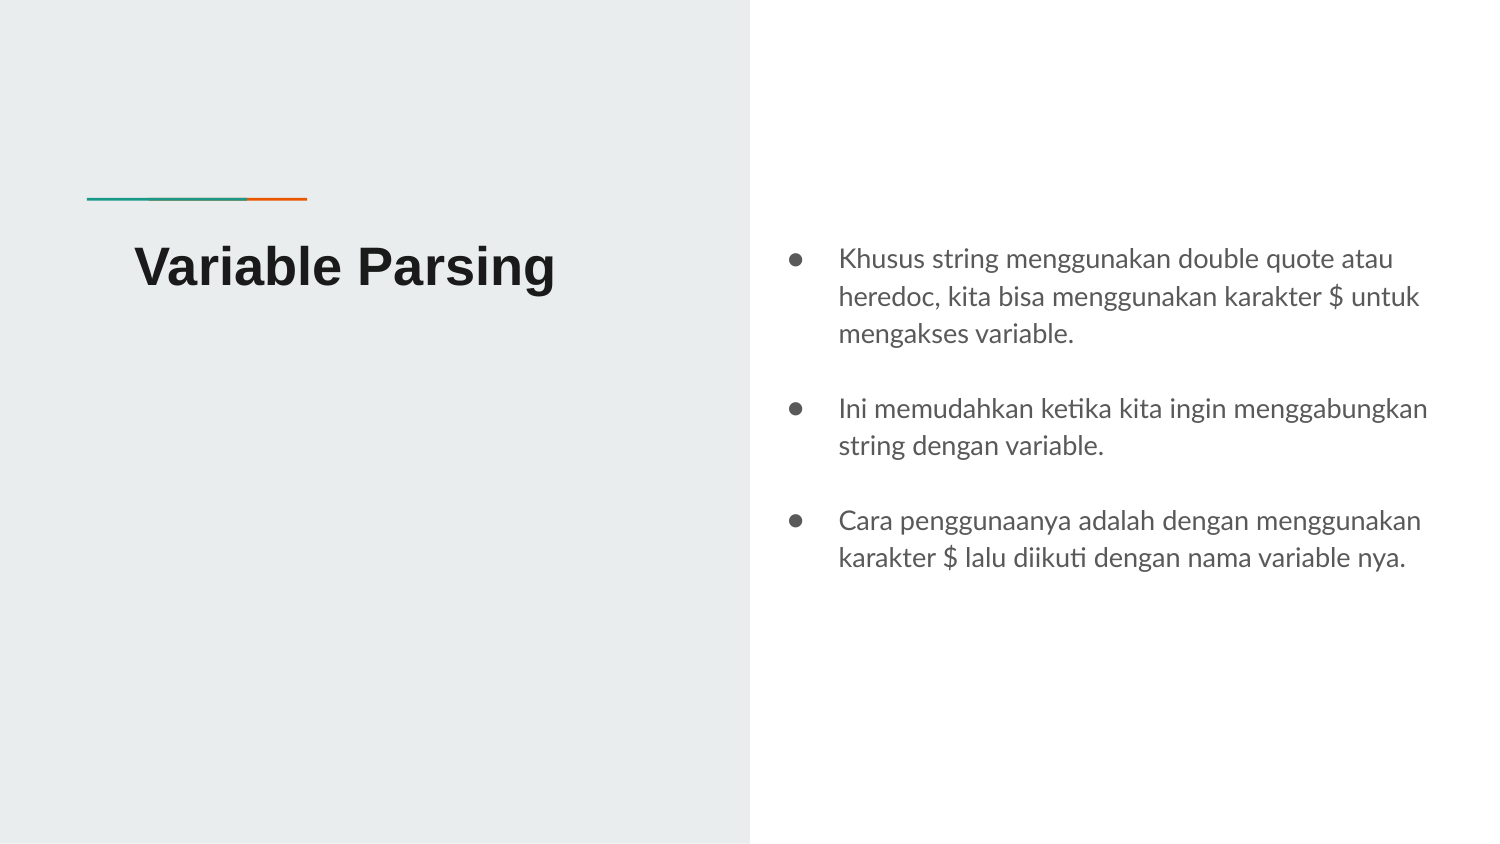

# Variable Parsing
Khusus string menggunakan double quote atau heredoc, kita bisa menggunakan karakter $ untuk mengakses variable.

Ini memudahkan ketika kita ingin menggabungkan string dengan variable.

Cara penggunaanya adalah dengan menggunakan karakter $ lalu diikuti dengan nama variable nya.